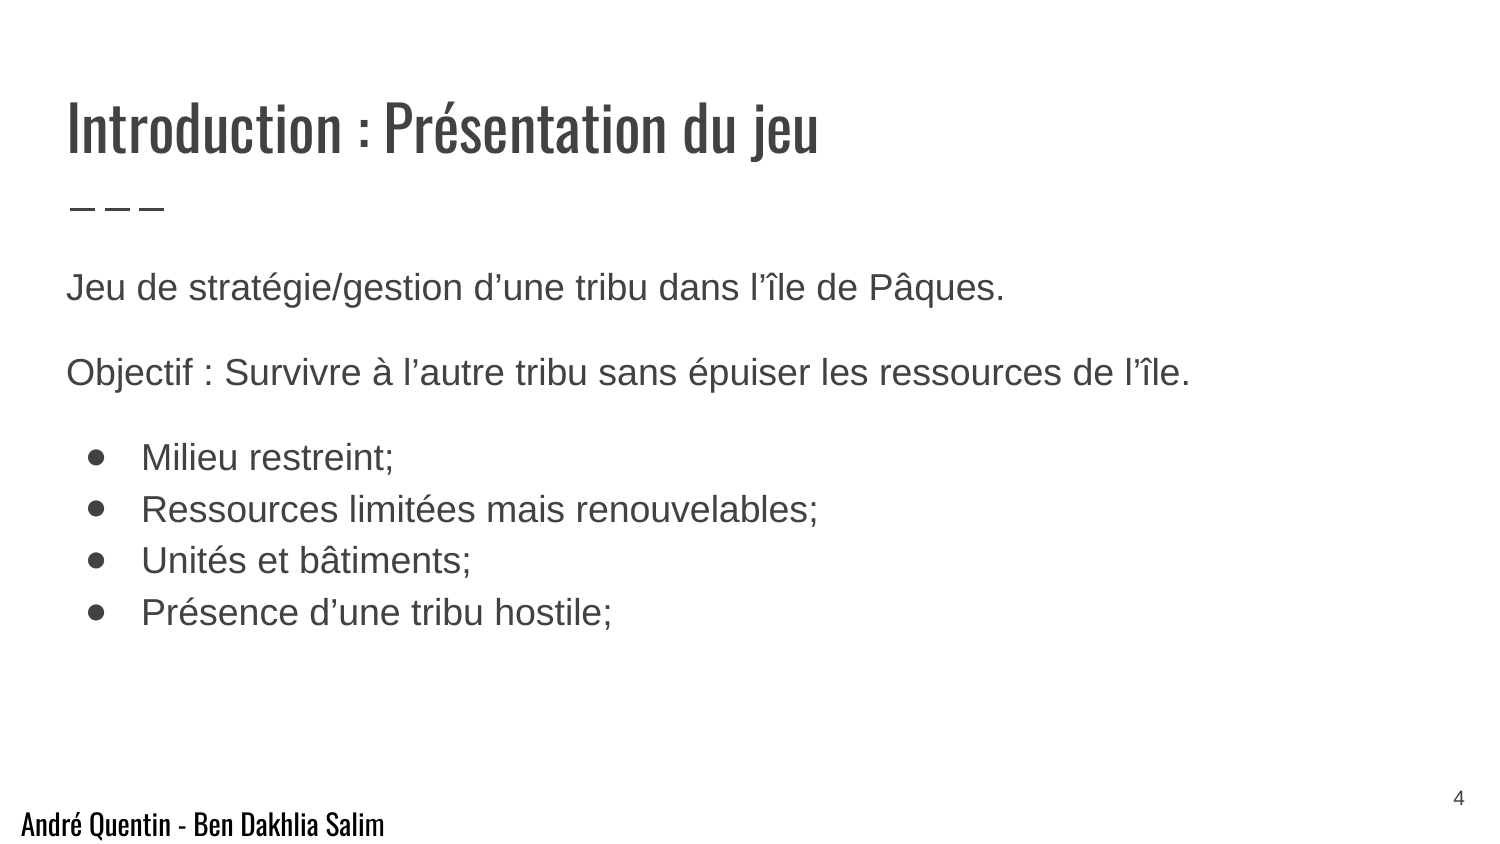

# Introduction : Présentation du jeu
Jeu de stratégie/gestion d’une tribu dans l’île de Pâques.
Objectif : Survivre à l’autre tribu sans épuiser les ressources de l’île.
Milieu restreint;
Ressources limitées mais renouvelables;
Unités et bâtiments;
Présence d’une tribu hostile;
4